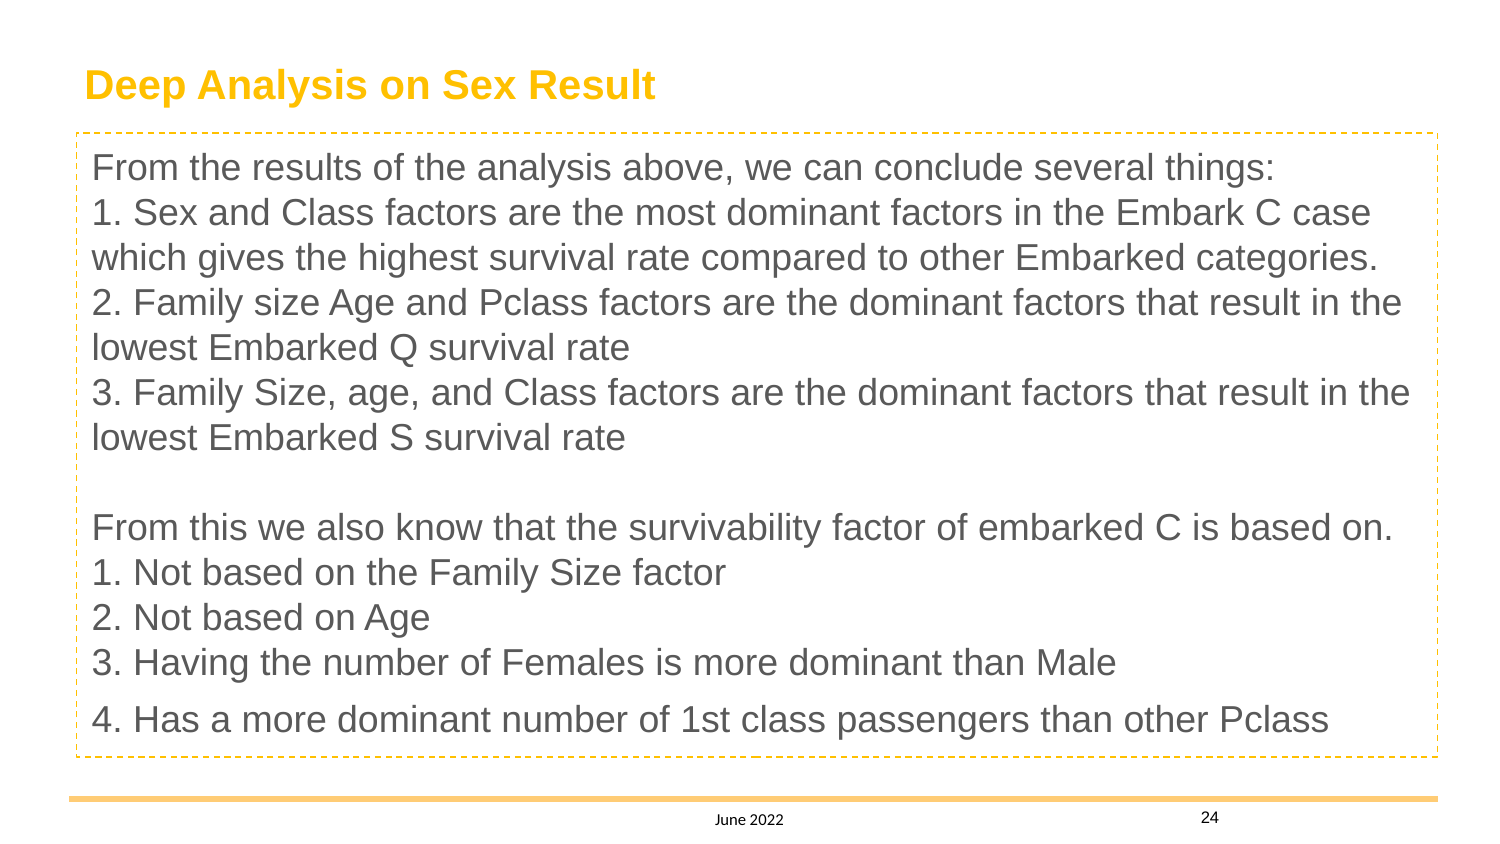

# Deep Analysis on Sex Result
From the results of the analysis above, we can conclude several things:
1. Sex and Class factors are the most dominant factors in the Embark C case which gives the highest survival rate compared to other Embarked categories.
2. Family size Age and Pclass factors are the dominant factors that result in the lowest Embarked Q survival rate
3. Family Size, age, and Class factors are the dominant factors that result in the lowest Embarked S survival rate

From this we also know that the survivability factor of embarked C is based on.
1. Not based on the Family Size factor
2. Not based on Age
3. Having the number of Females is more dominant than Male
4. Has a more dominant number of 1st class passengers than other Pclass

24

June 2022